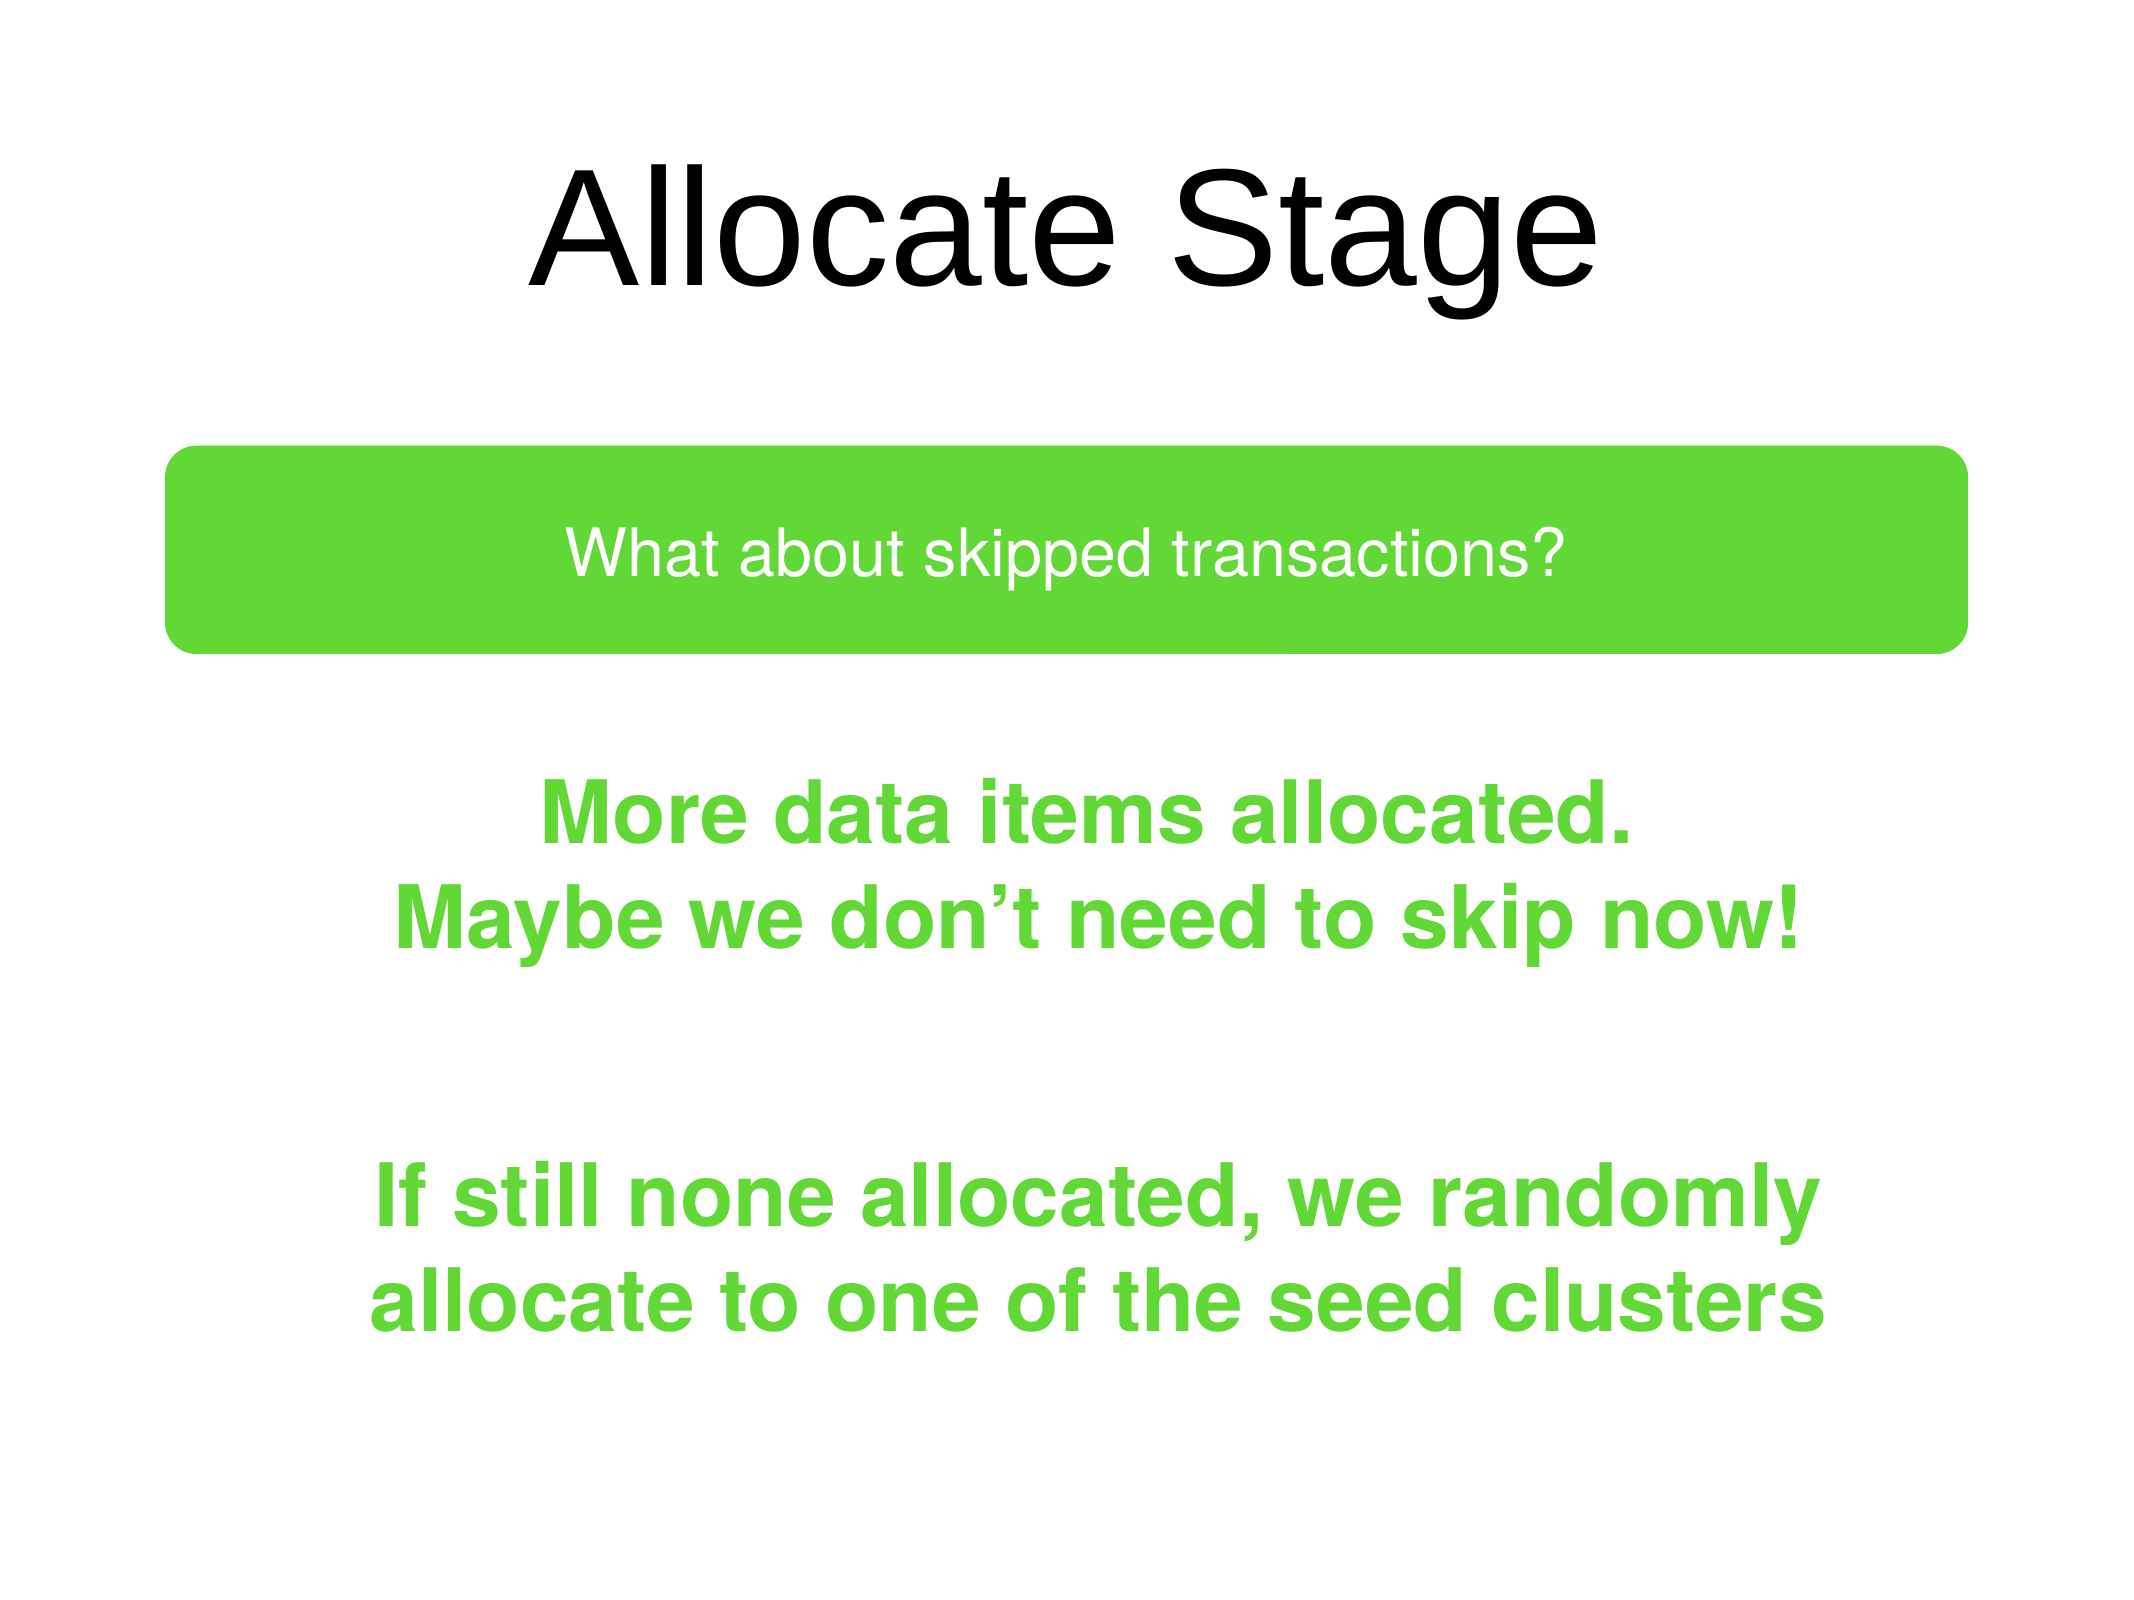

# Allocate Stage
What about skipped transactions?
More data items allocated.
Maybe we don’t need to skip now!
If still none allocated, we randomly allocate to one of the seed clusters